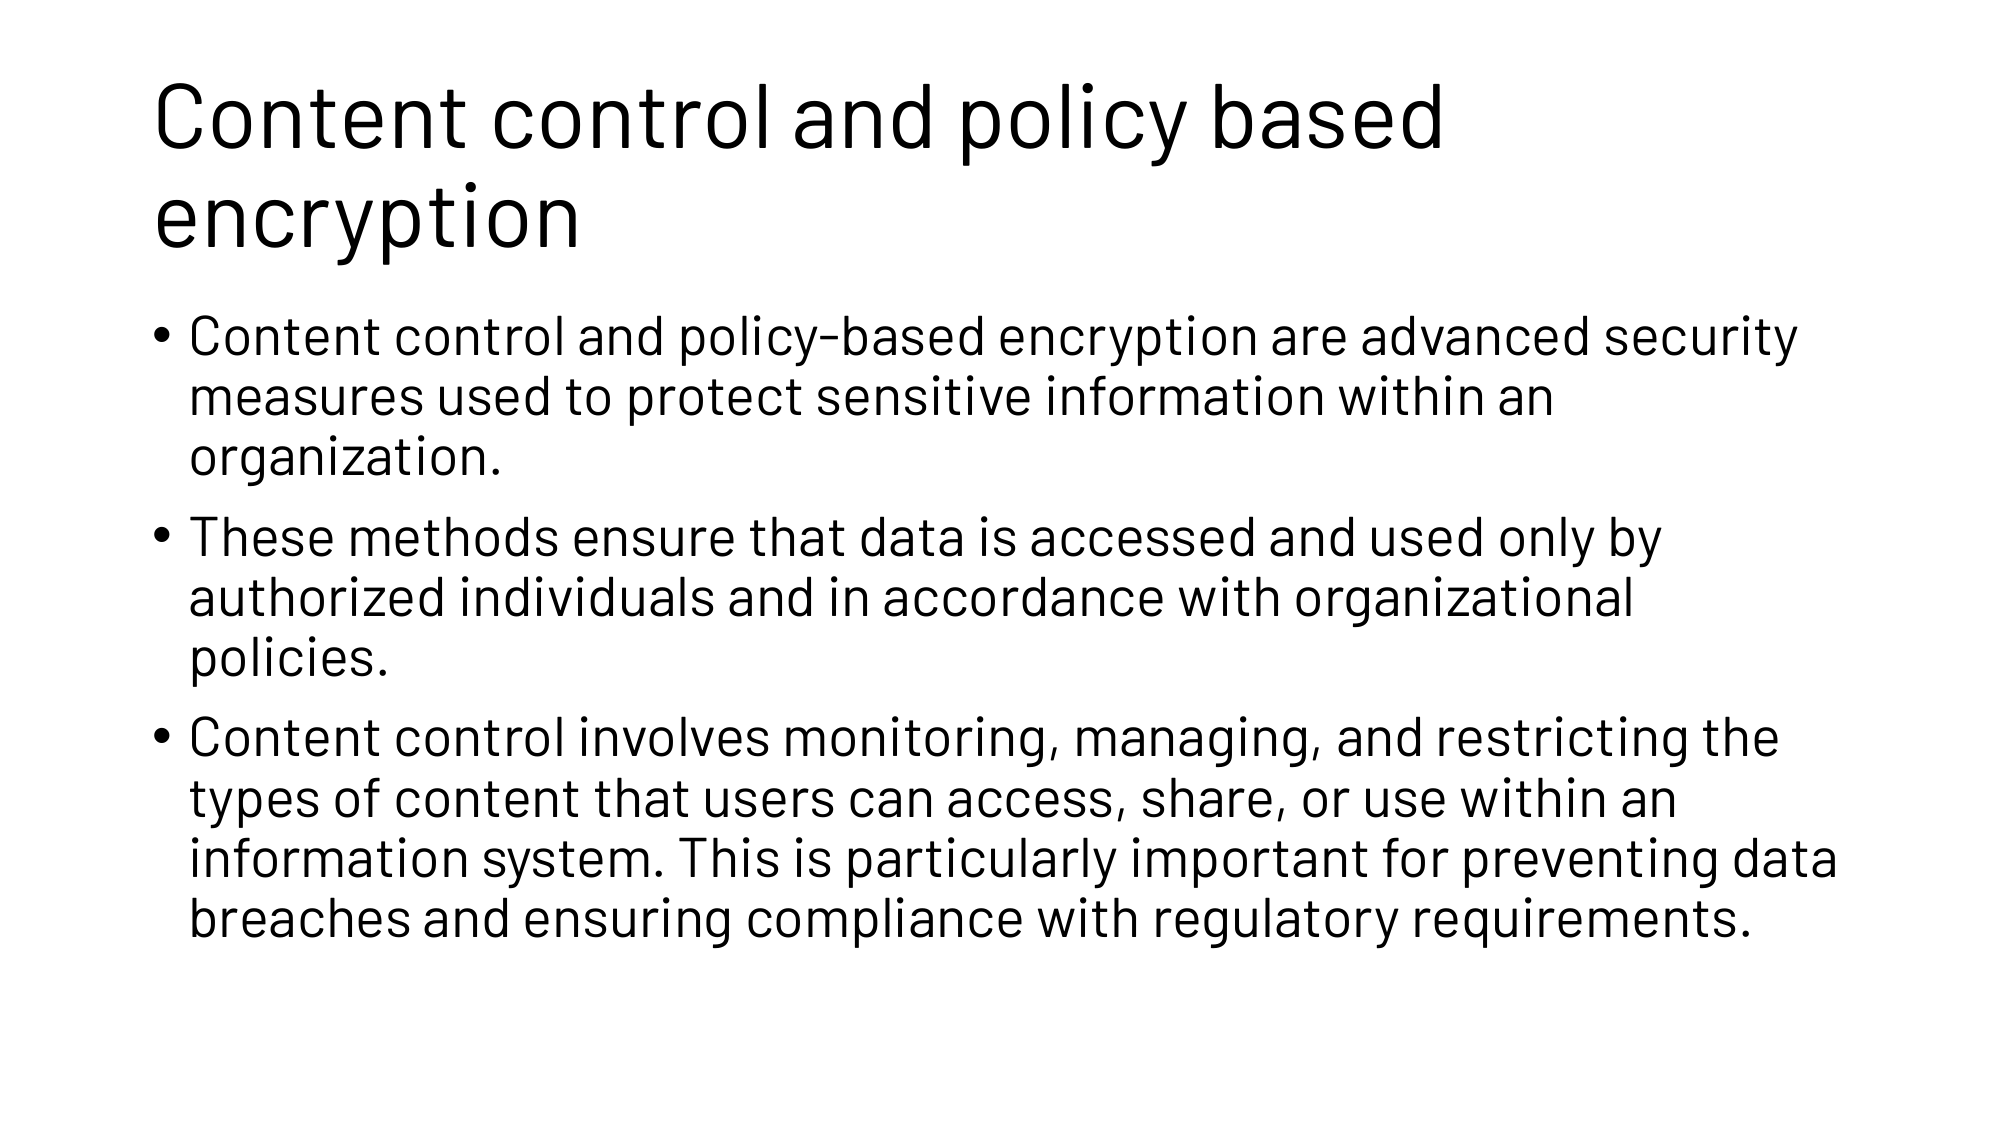

# Content control and policy based encryption
Content control and policy-based encryption are advanced security measures used to protect sensitive information within an organization.
These methods ensure that data is accessed and used only by authorized individuals and in accordance with organizational policies.
Content control involves monitoring, managing, and restricting the types of content that users can access, share, or use within an information system. This is particularly important for preventing data breaches and ensuring compliance with regulatory requirements.